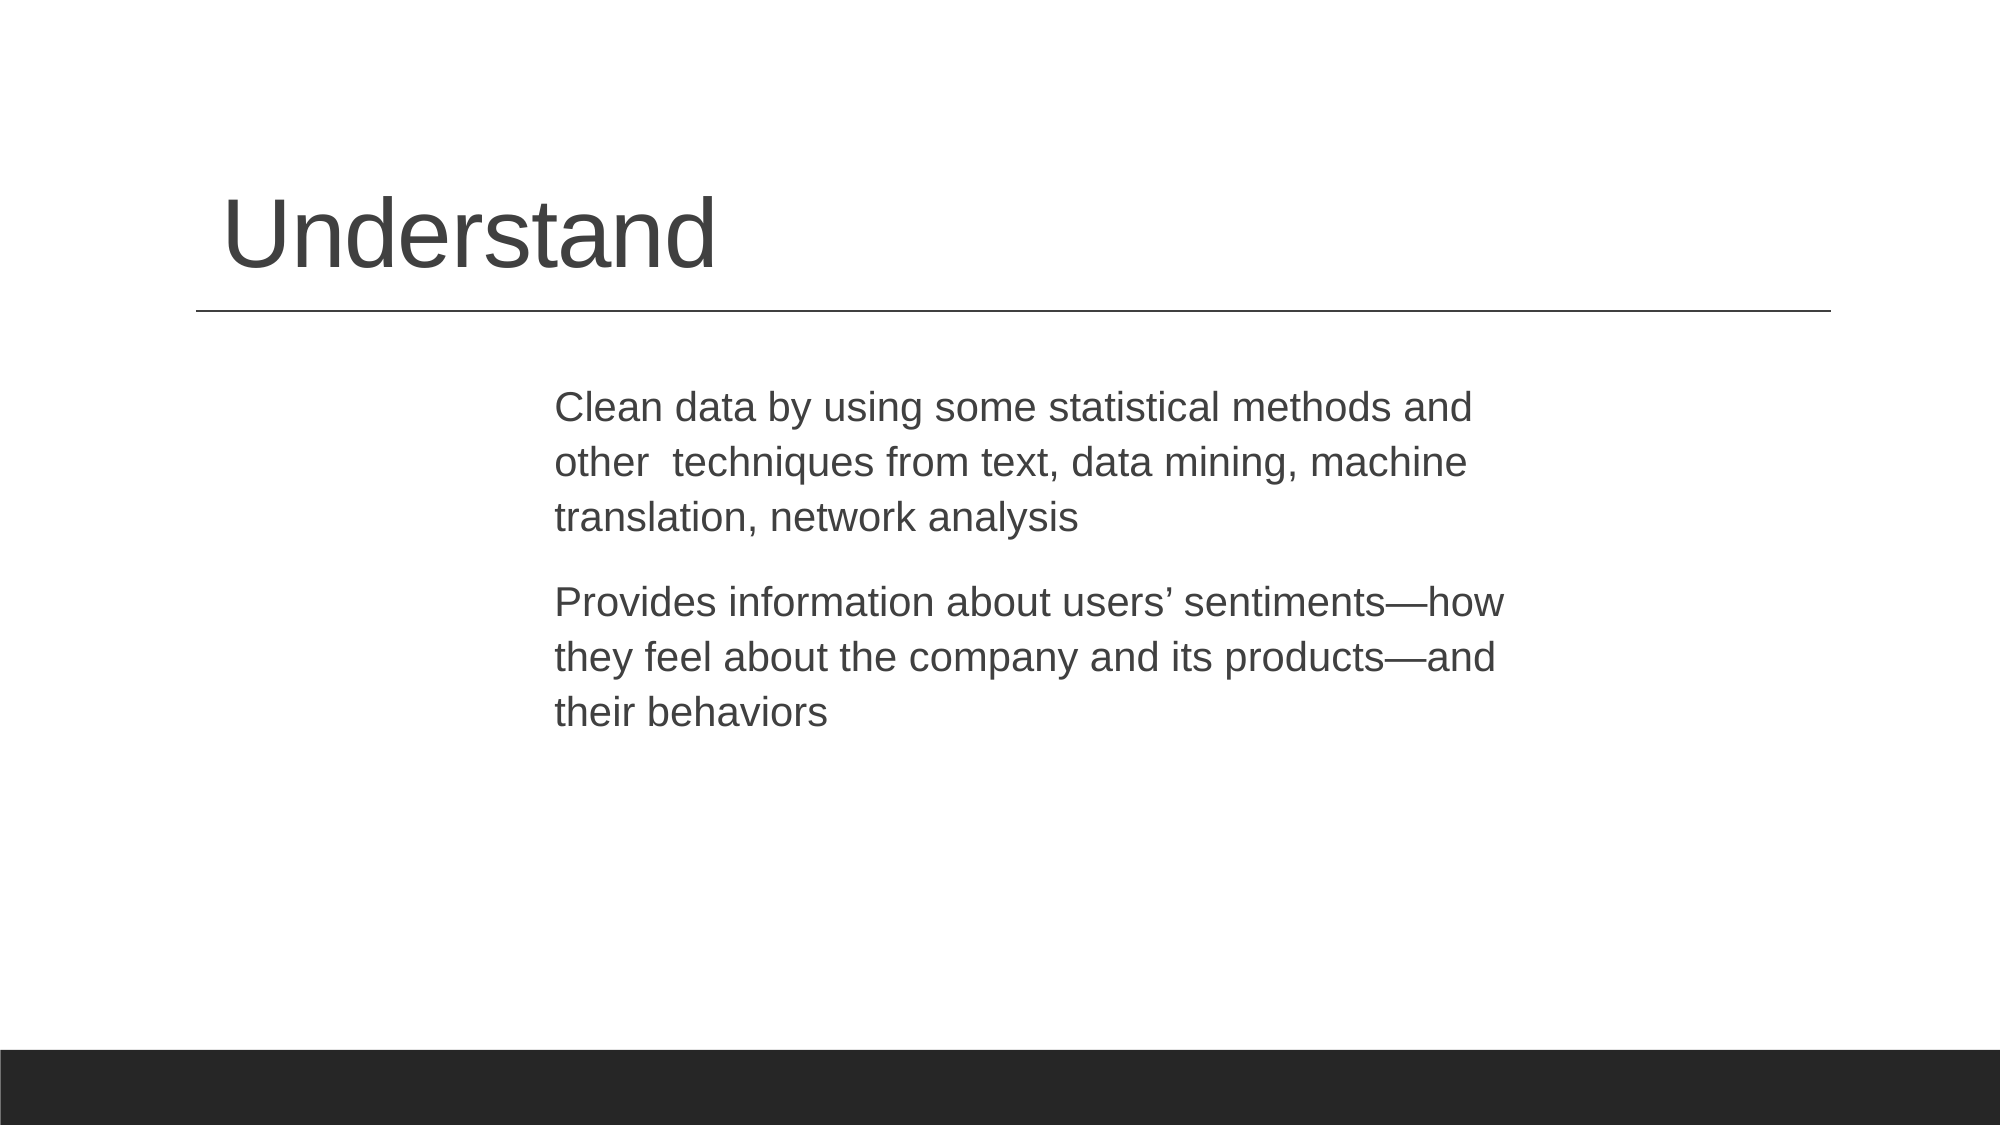

# Understand
Clean data by using some statistical methods and other  techniques from text, data mining, machine translation, network analysis
Provides information about users’ sentiments—how they feel about the company and its products—and their behaviors